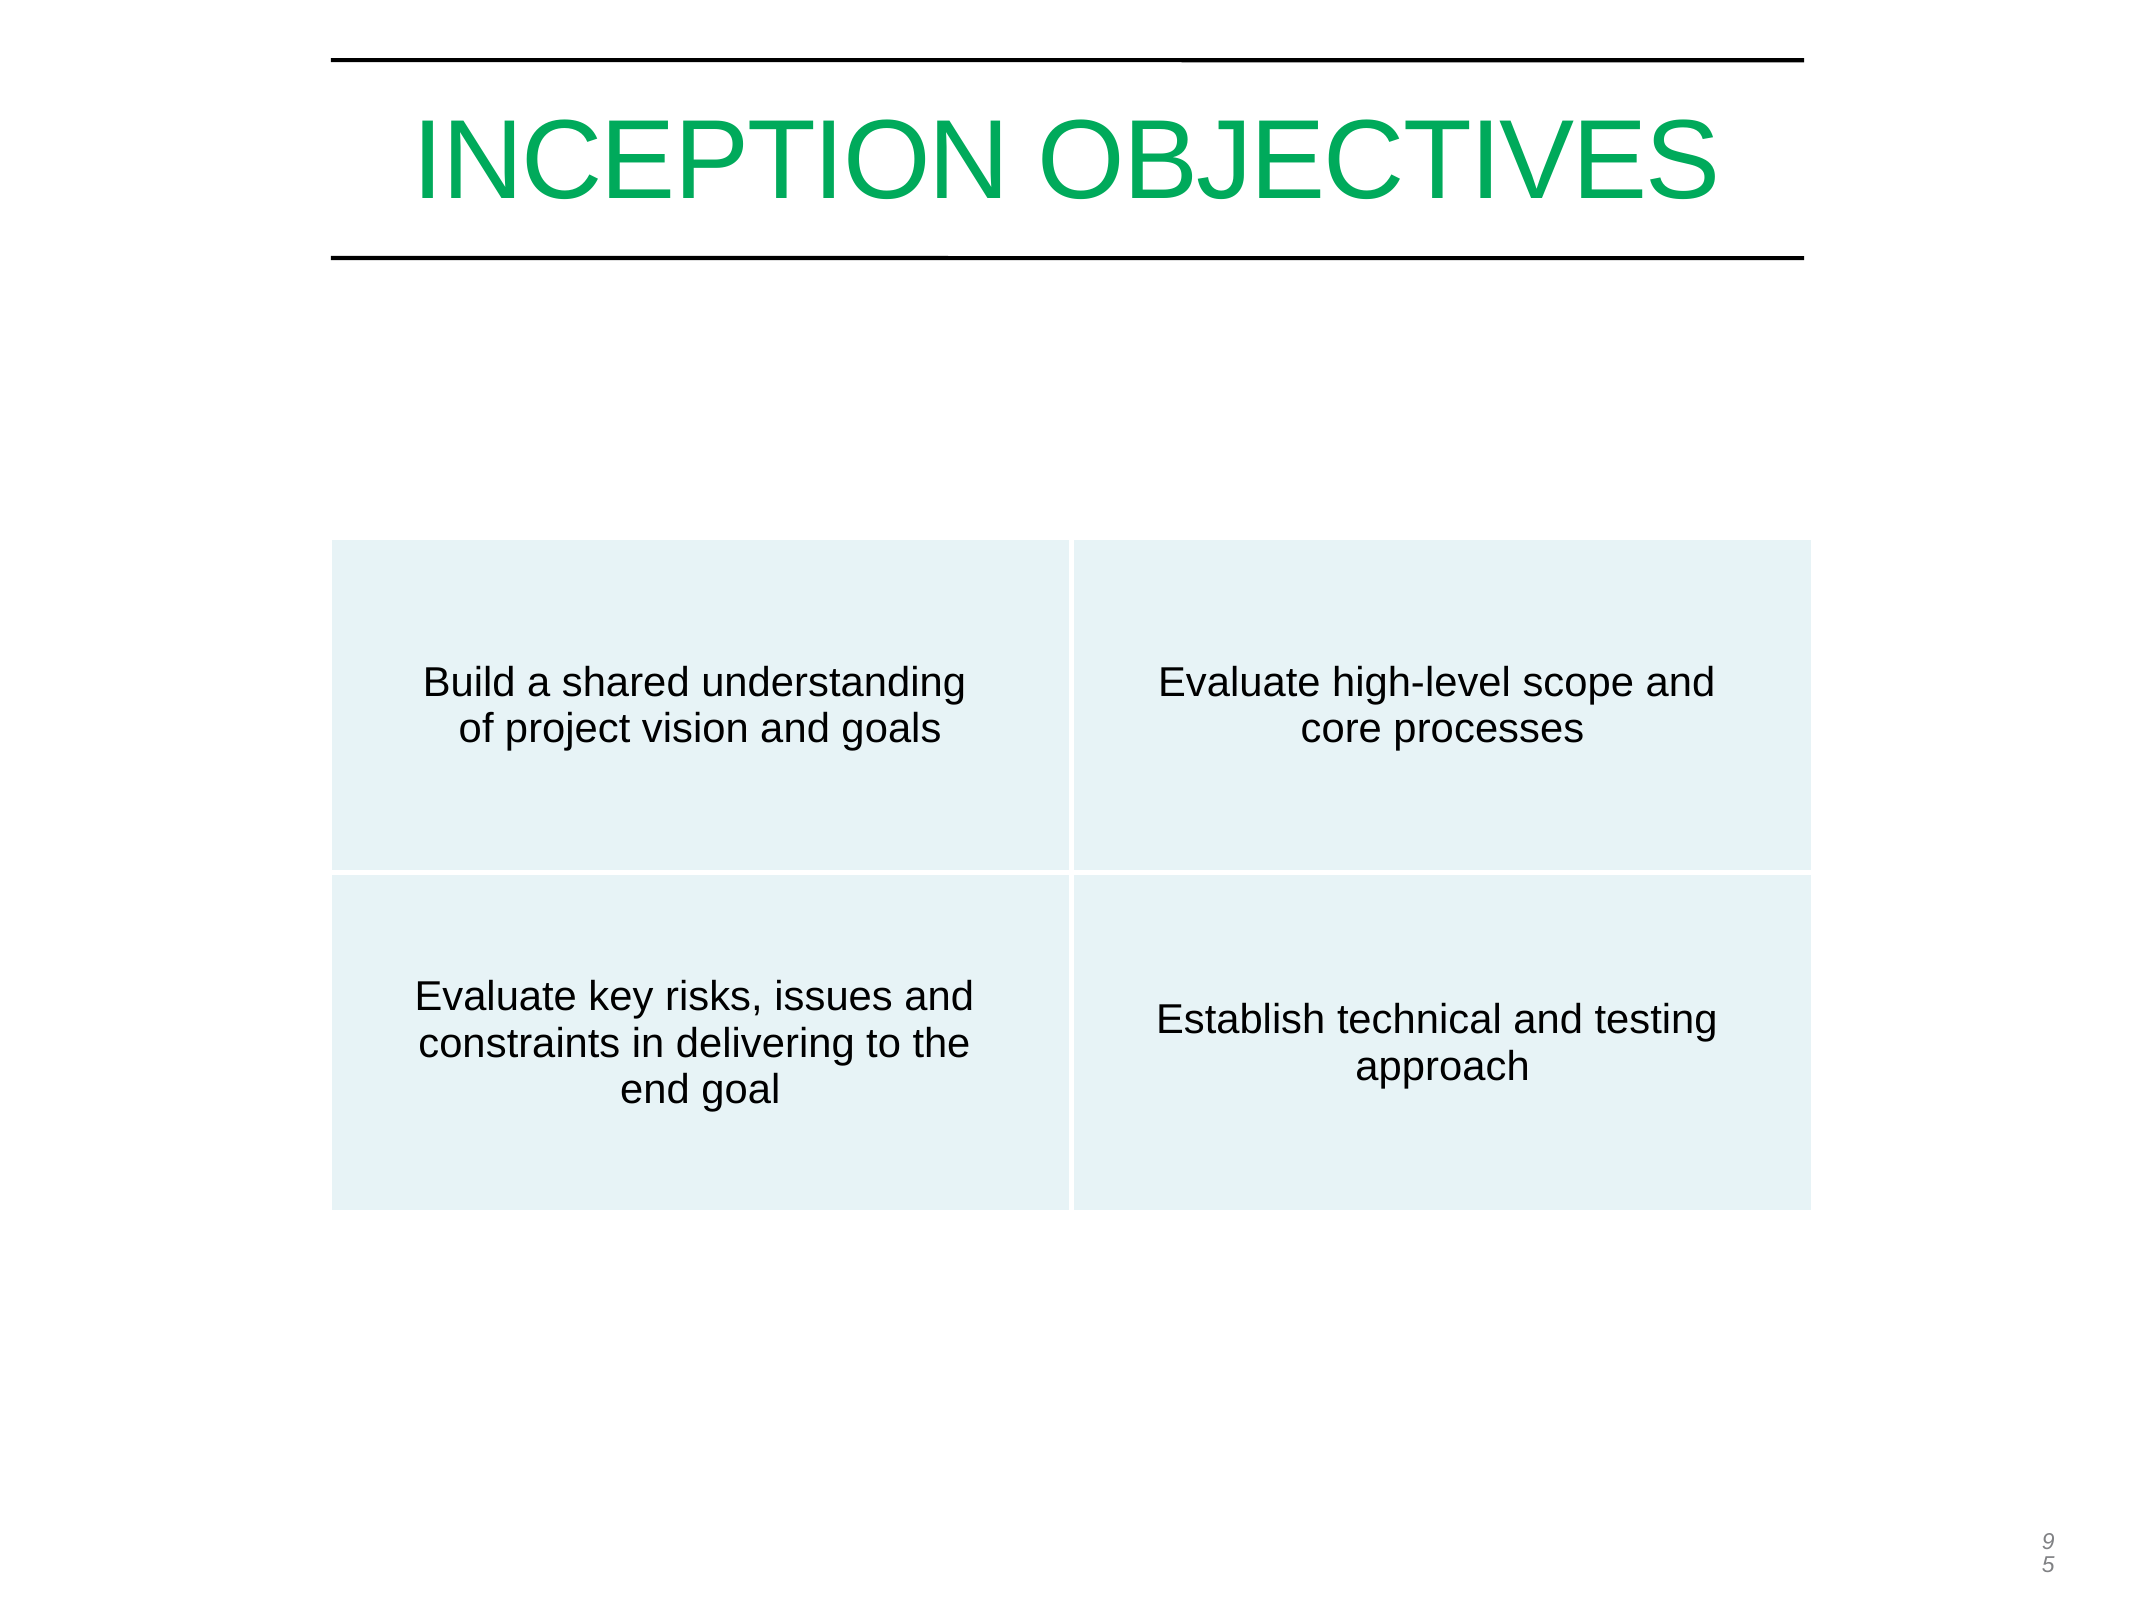

# Inception objectives
| Build a shared understanding of project vision and goals | Evaluate high-level scope and core processes |
| --- | --- |
| Evaluate key risks, issues and constraints in delivering to the end goal | Establish technical and testing approach |
95